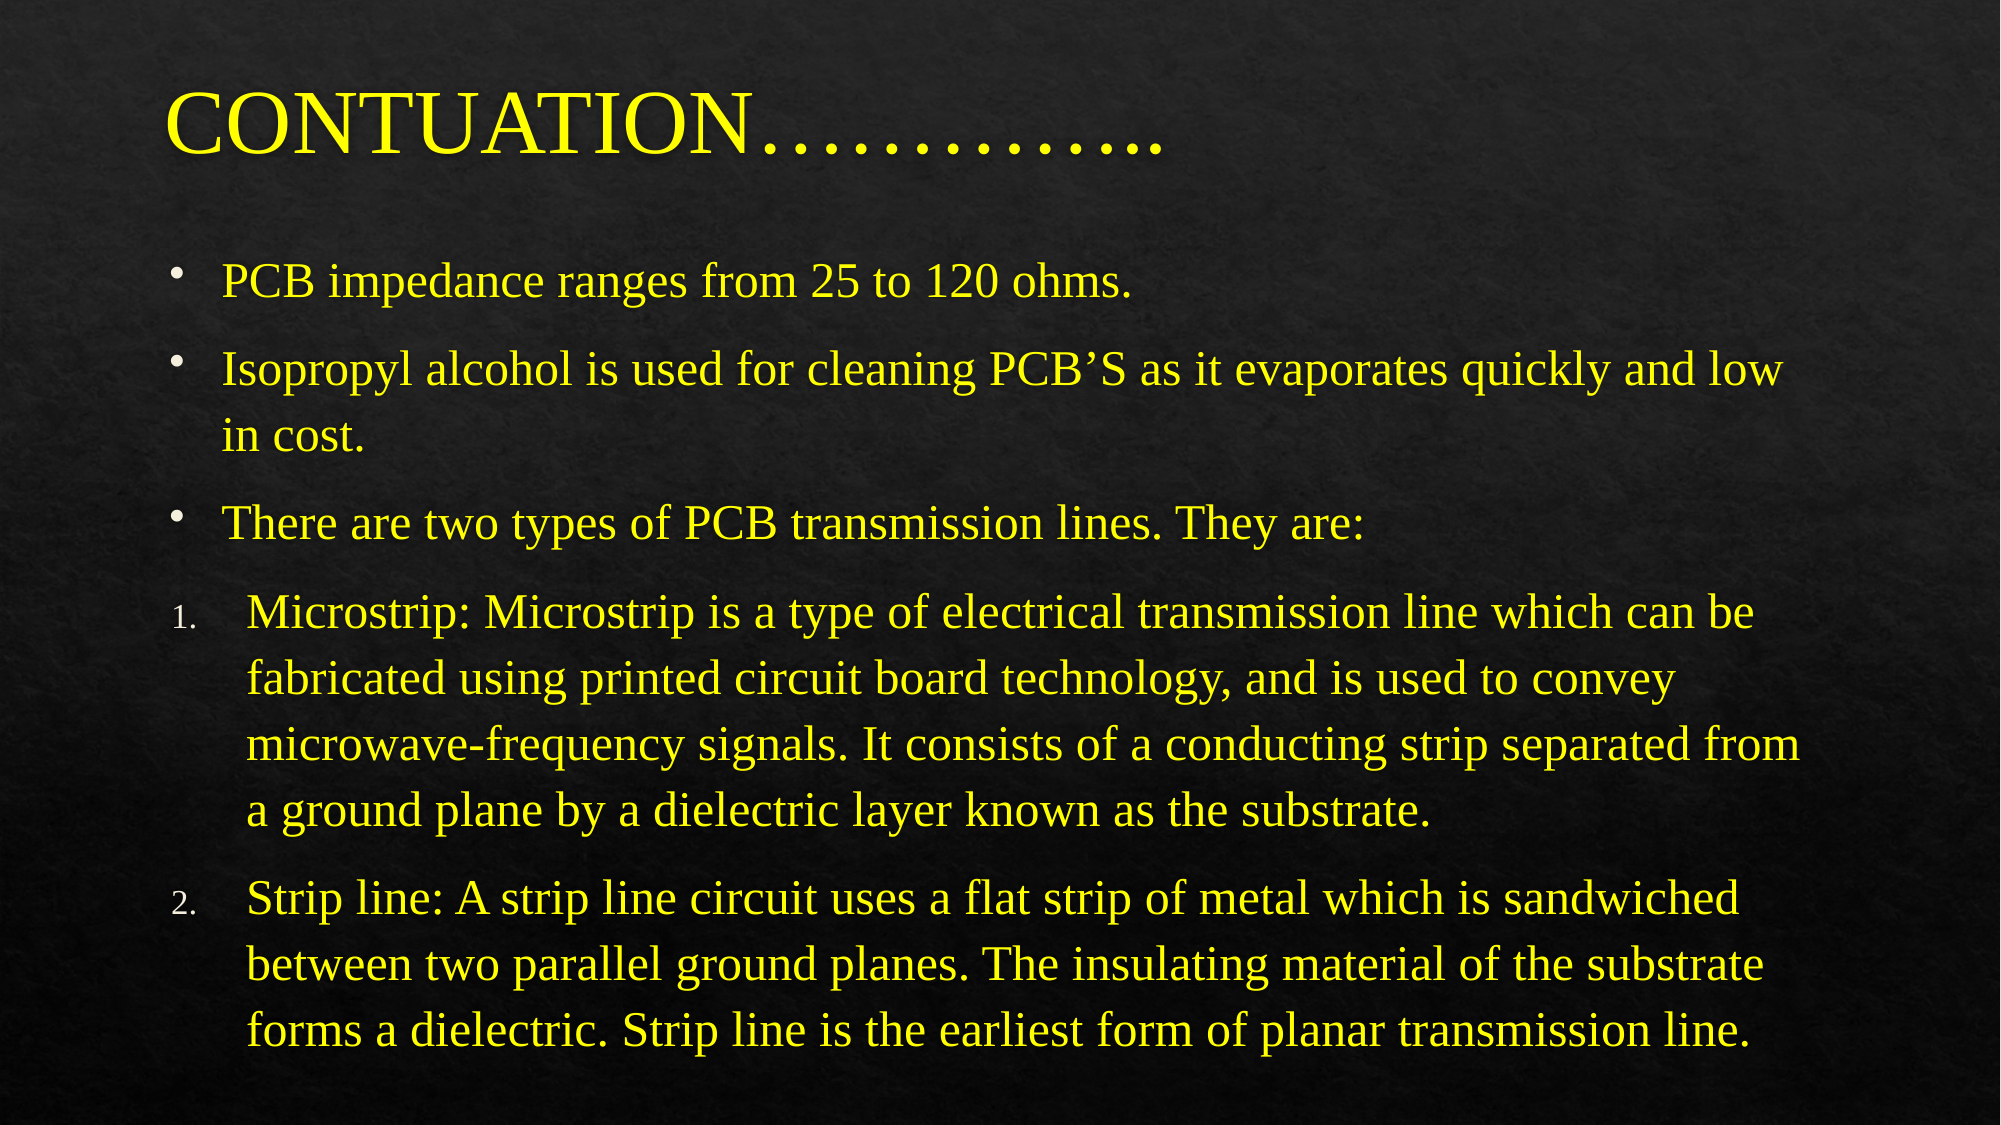

# CONTUATION…………..
PCB impedance ranges from 25 to 120 ohms.
Isopropyl alcohol is used for cleaning PCB’S as it evaporates quickly and low in cost.
There are two types of PCB transmission lines. They are:
Microstrip: Microstrip is a type of electrical transmission line which can be fabricated using printed circuit board technology, and is used to convey microwave-frequency signals. It consists of a conducting strip separated from a ground plane by a dielectric layer known as the substrate.
Strip line: A strip line circuit uses a flat strip of metal which is sandwiched between two parallel ground planes. The insulating material of the substrate forms a dielectric. Strip line is the earliest form of planar transmission line.